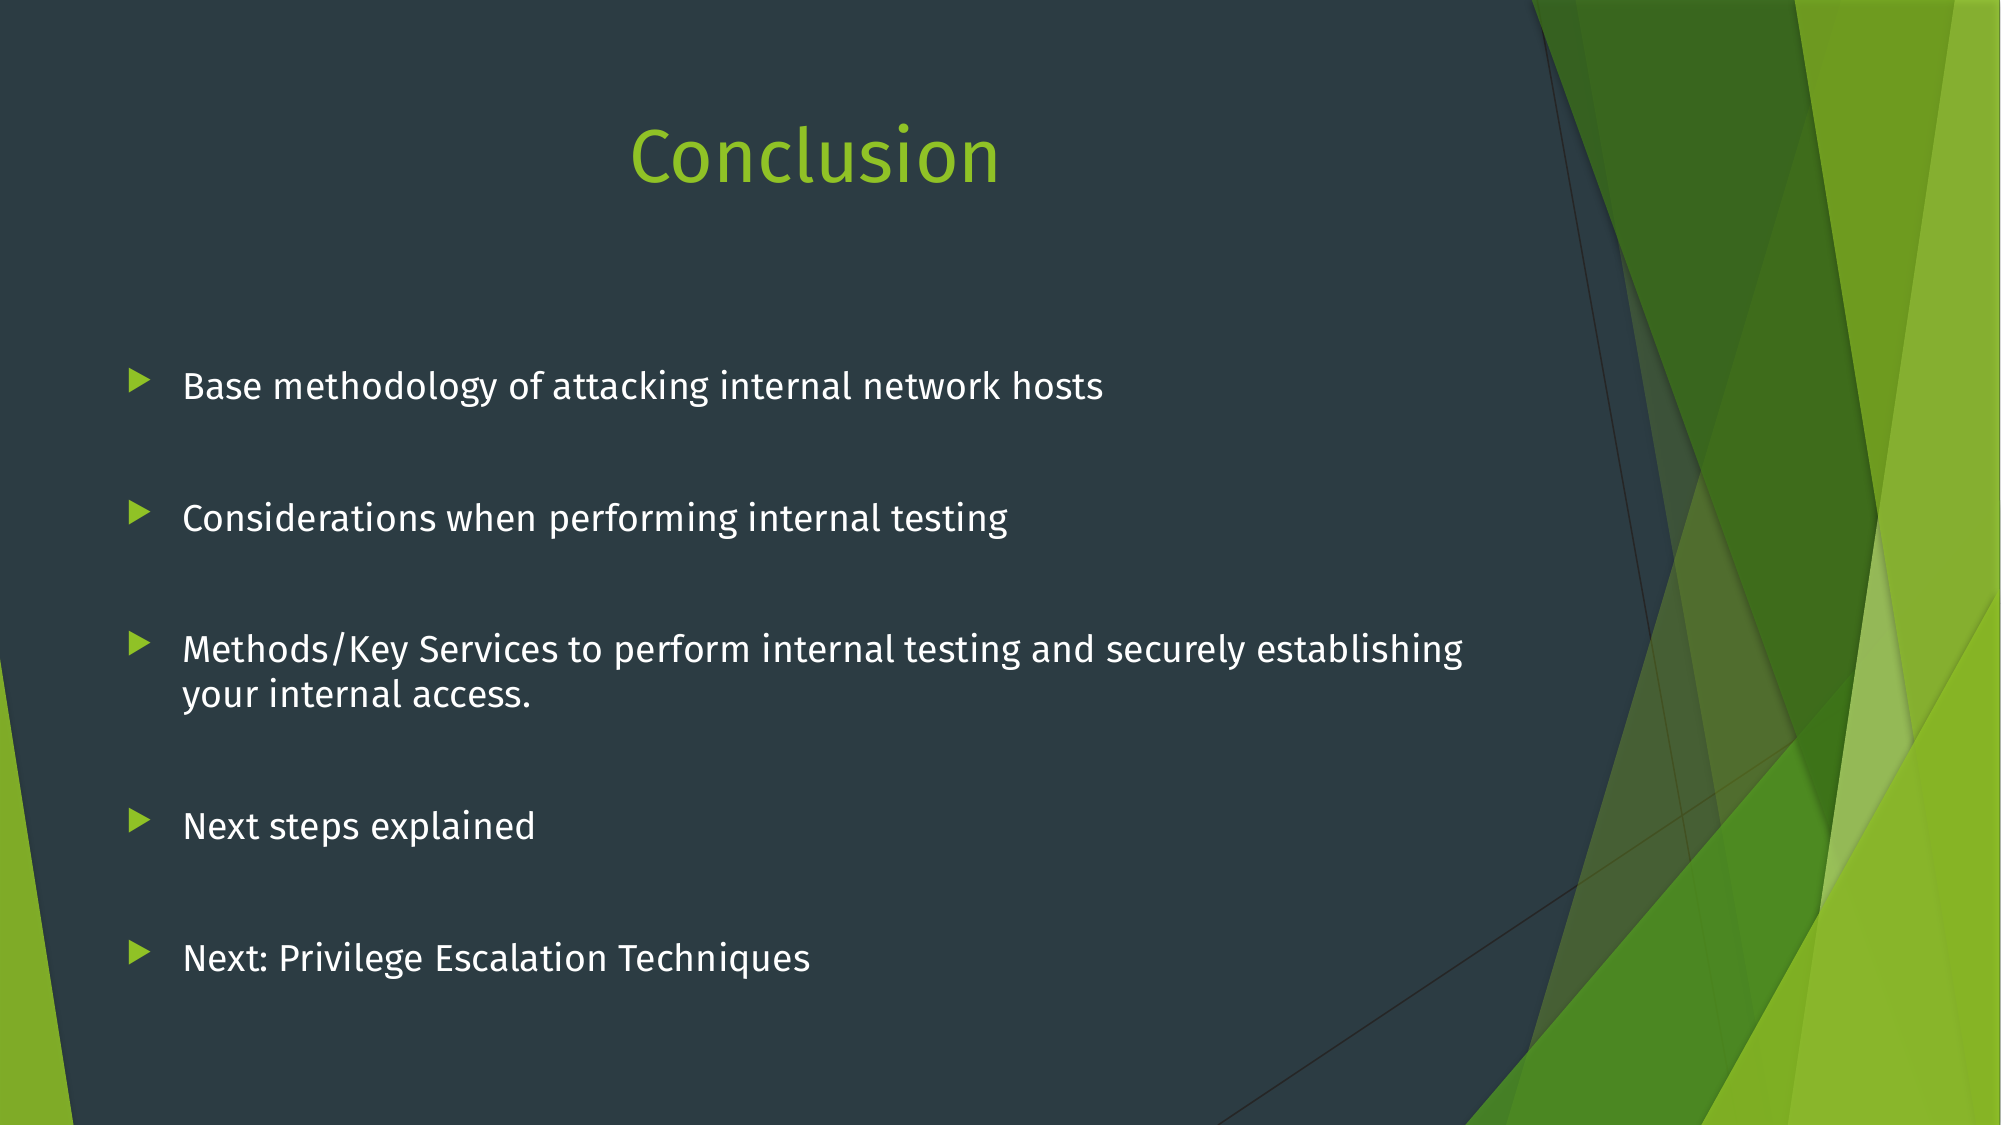

# Conclusion
Base methodology of attacking internal network hosts

Considerations when performing internal testing

Methods/Key Services to perform internal testing and securely establishing your internal access.

Next steps explained

Next: Privilege Escalation Techniques